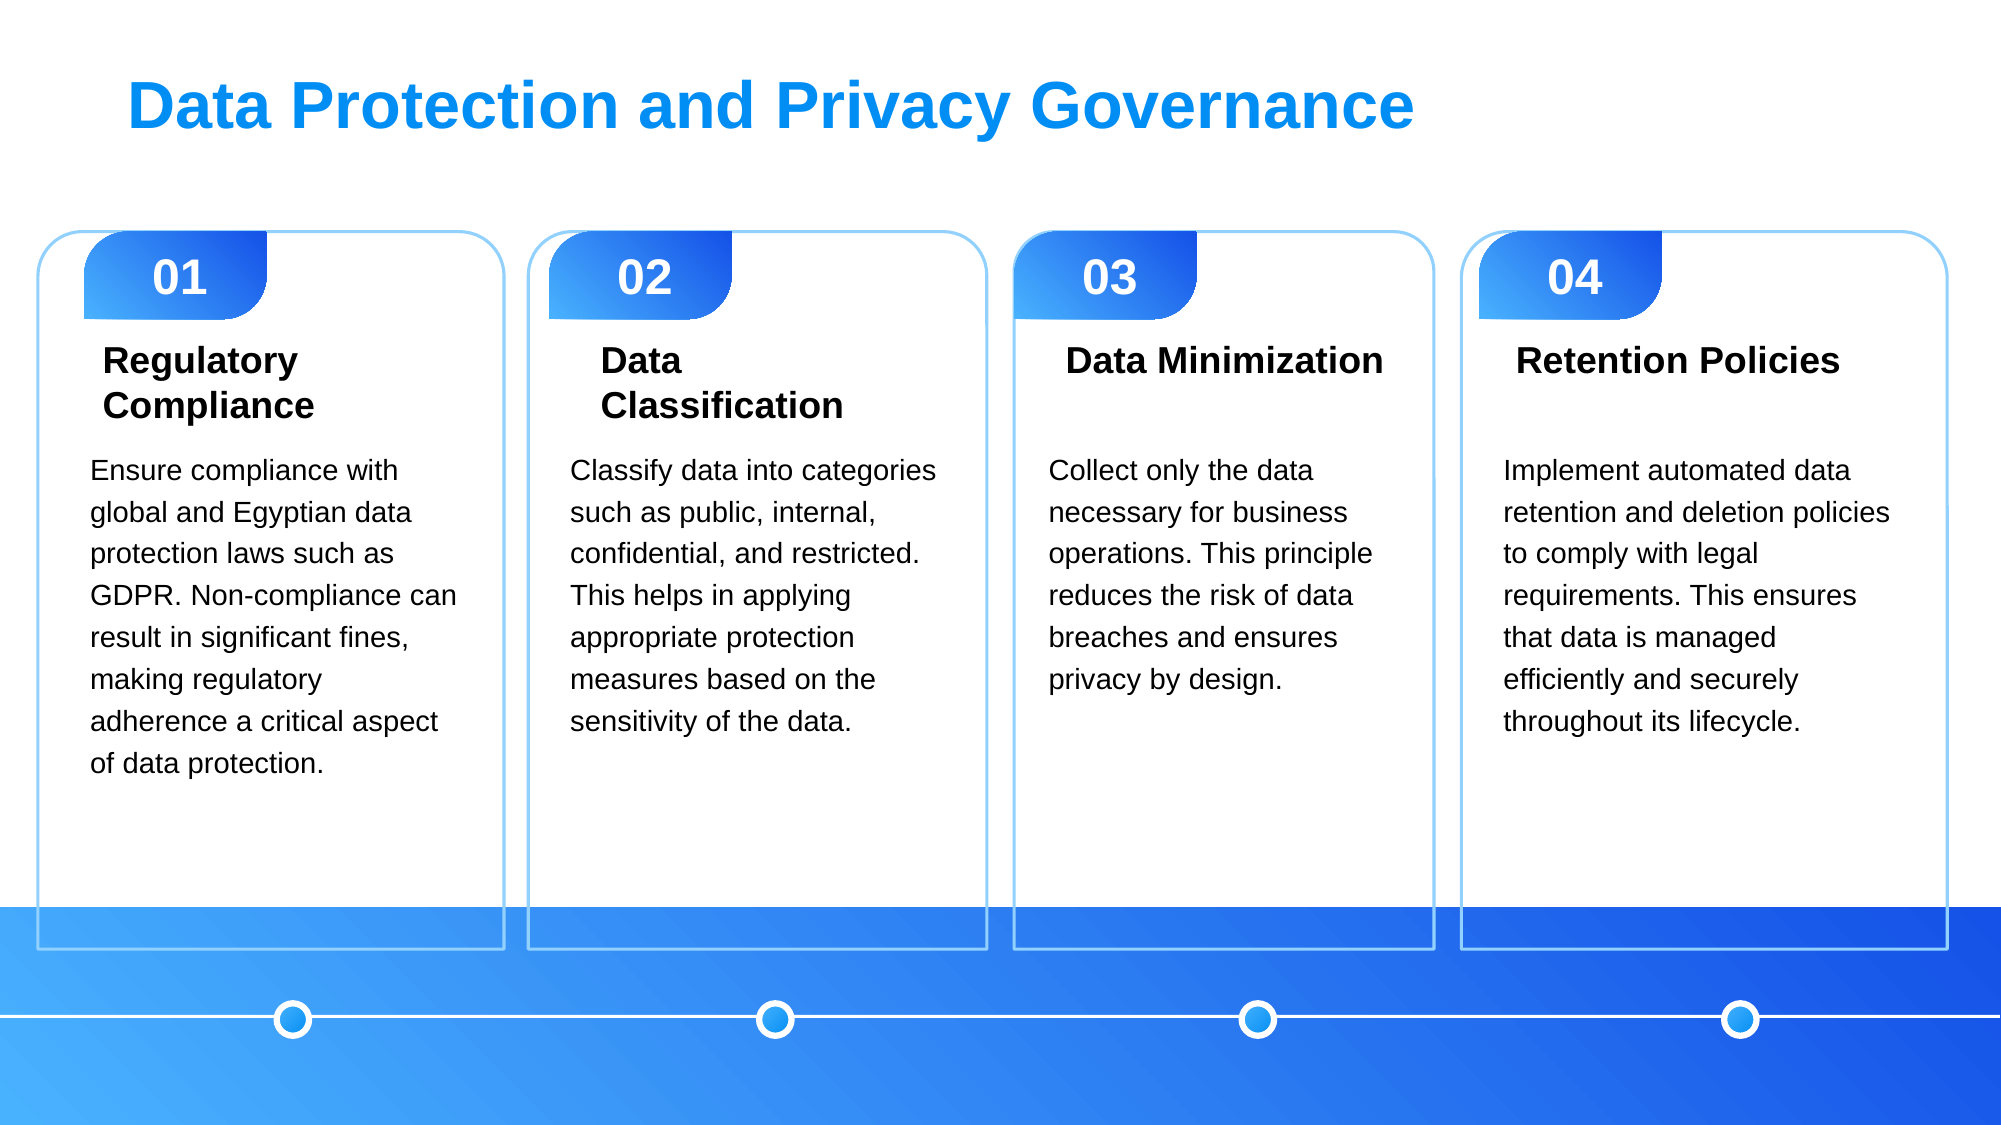

Data Protection and Privacy Governance

01
02
03
04
Regulatory Compliance
Data Classification
Data Minimization
Retention Policies
Ensure compliance with global and Egyptian data protection laws such as GDPR. Non-compliance can result in significant fines, making regulatory adherence a critical aspect of data protection.
Classify data into categories such as public, internal, confidential, and restricted. This helps in applying appropriate protection measures based on the sensitivity of the data.
Collect only the data necessary for business operations. This principle reduces the risk of data breaches and ensures privacy by design.
Implement automated data retention and deletion policies to comply with legal requirements. This ensures that data is managed efficiently and securely throughout its lifecycle.